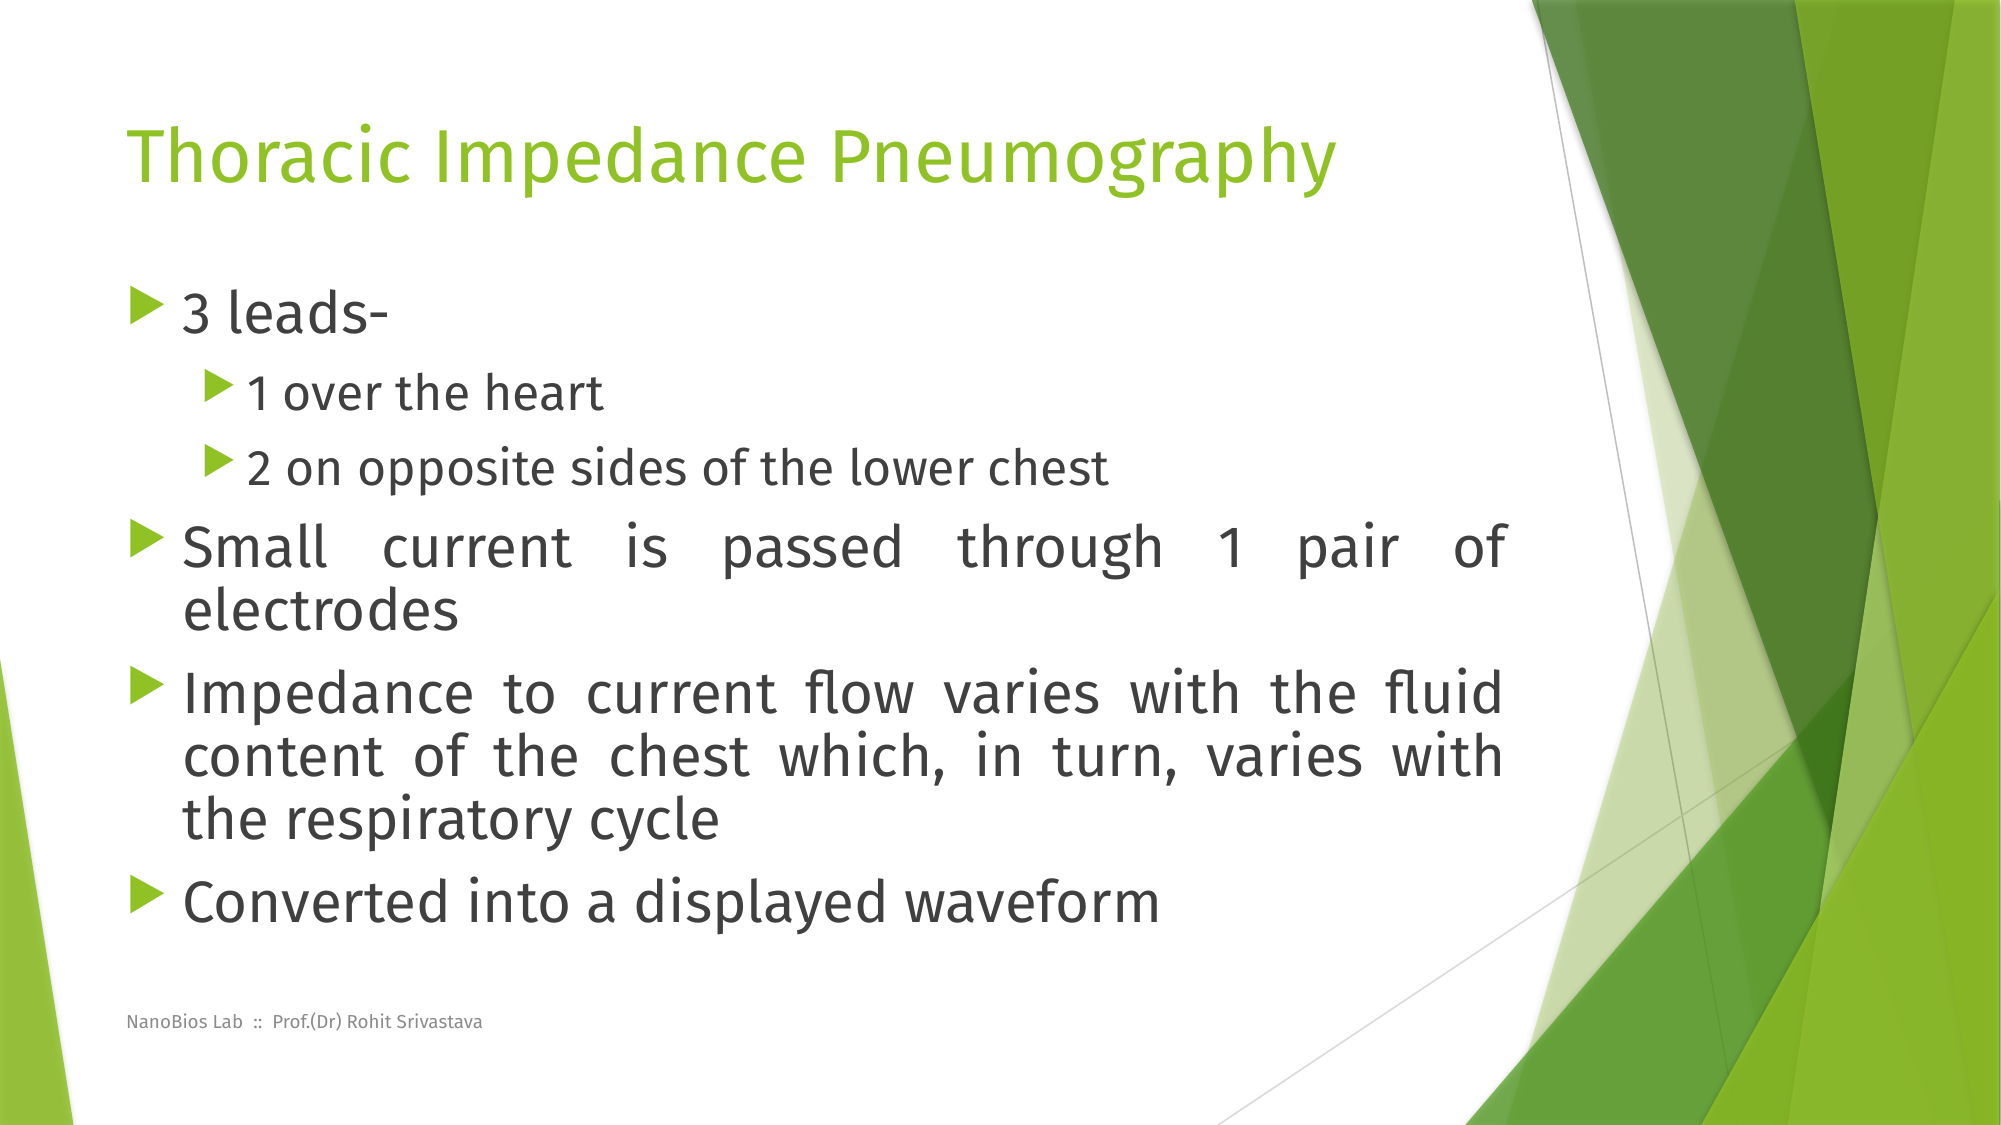

# Thoracic Impedance Pneumography
3 leads-
1 over the heart
2 on opposite sides of the lower chest
Small current is passed through 1 pair of electrodes
Impedance to current flow varies with the fluid content of the chest which, in turn, varies with the respiratory cycle
Converted into a displayed waveform
NanoBios Lab  ::  Prof.(Dr) Rohit Srivastava